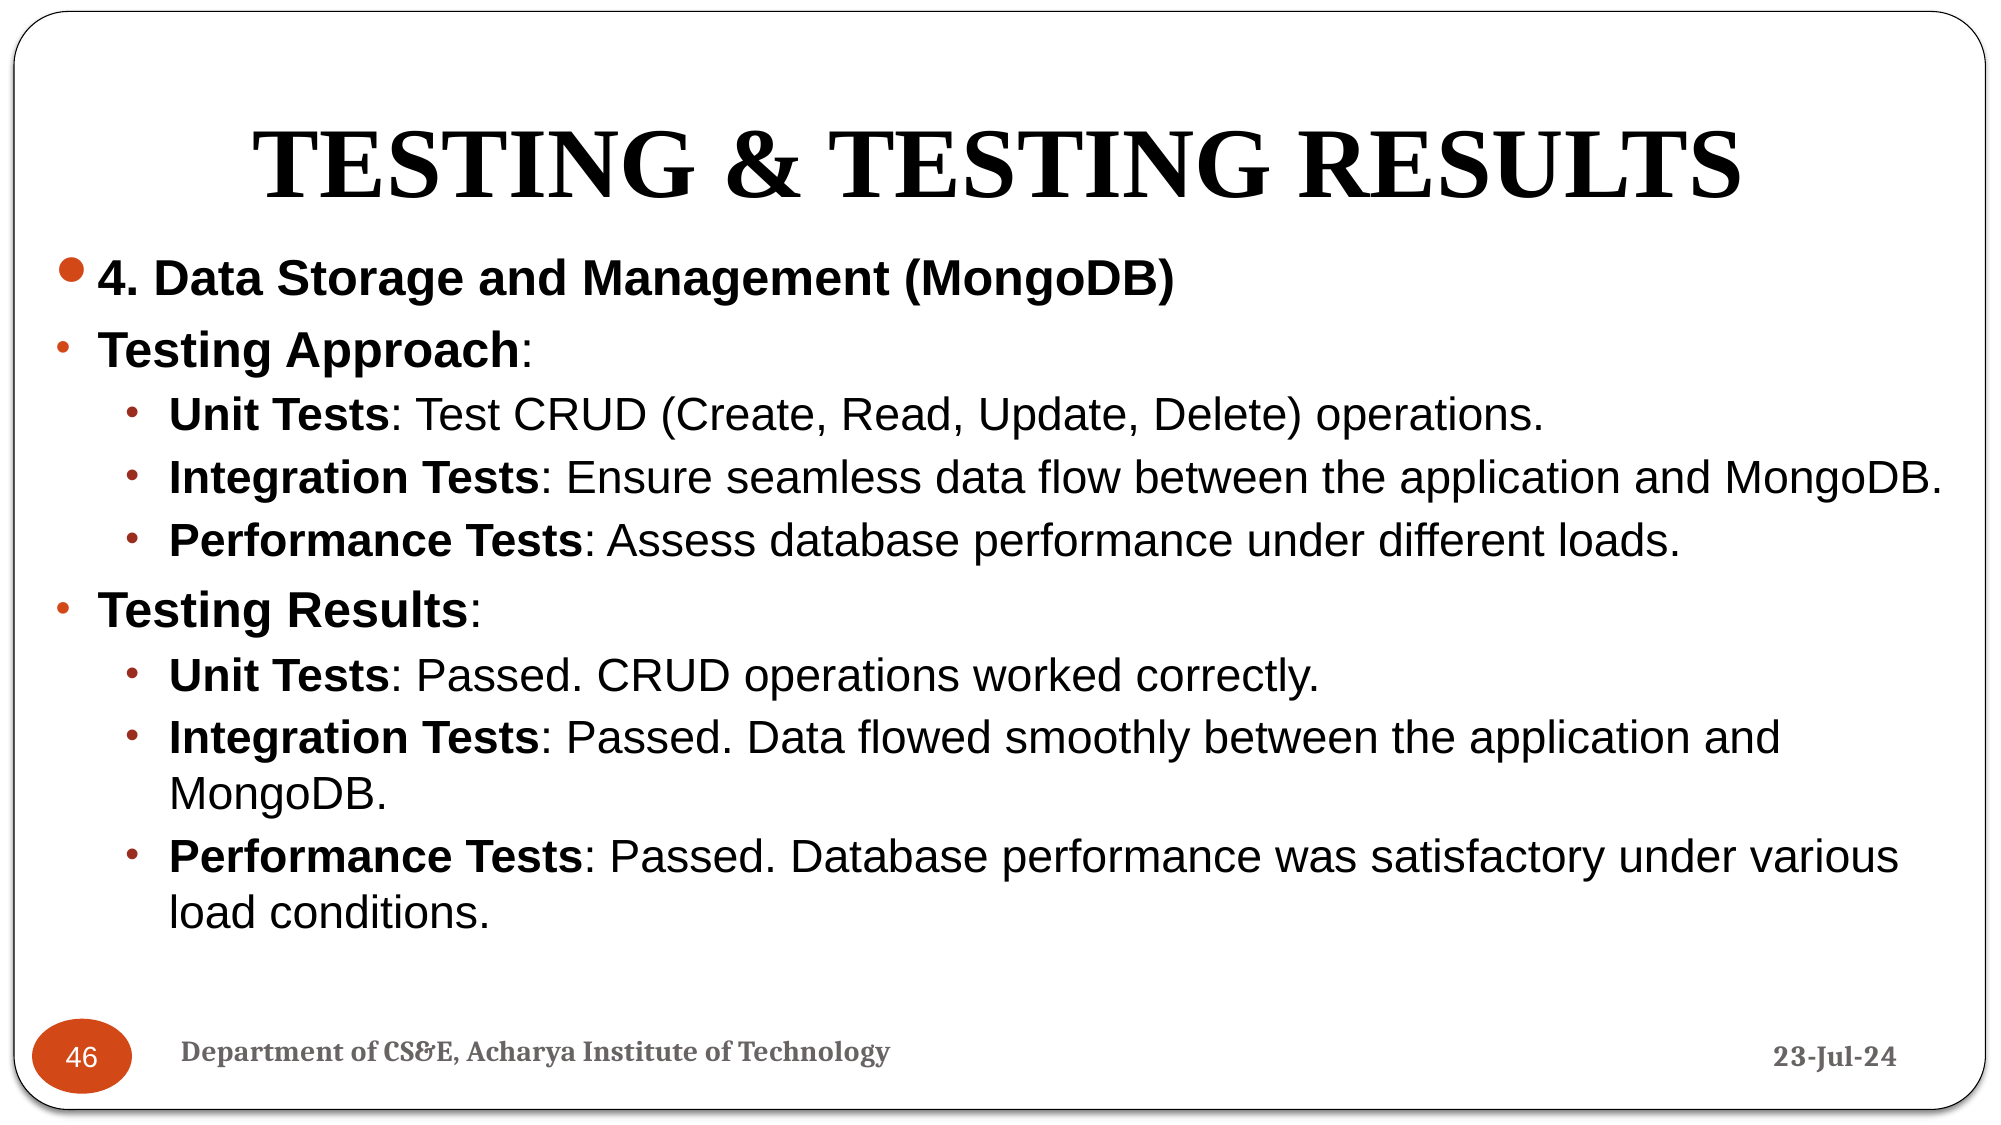

# TESTING & TESTING RESULTS
4. Data Storage and Management (MongoDB)
Testing Approach:
Unit Tests: Test CRUD (Create, Read, Update, Delete) operations.
Integration Tests: Ensure seamless data flow between the application and MongoDB.
Performance Tests: Assess database performance under different loads.
Testing Results:
Unit Tests: Passed. CRUD operations worked correctly.
Integration Tests: Passed. Data flowed smoothly between the application and MongoDB.
Performance Tests: Passed. Database performance was satisfactory under various load conditions.

Department of CS&E, Acharya Institute of Technology
23-Jul-24
46